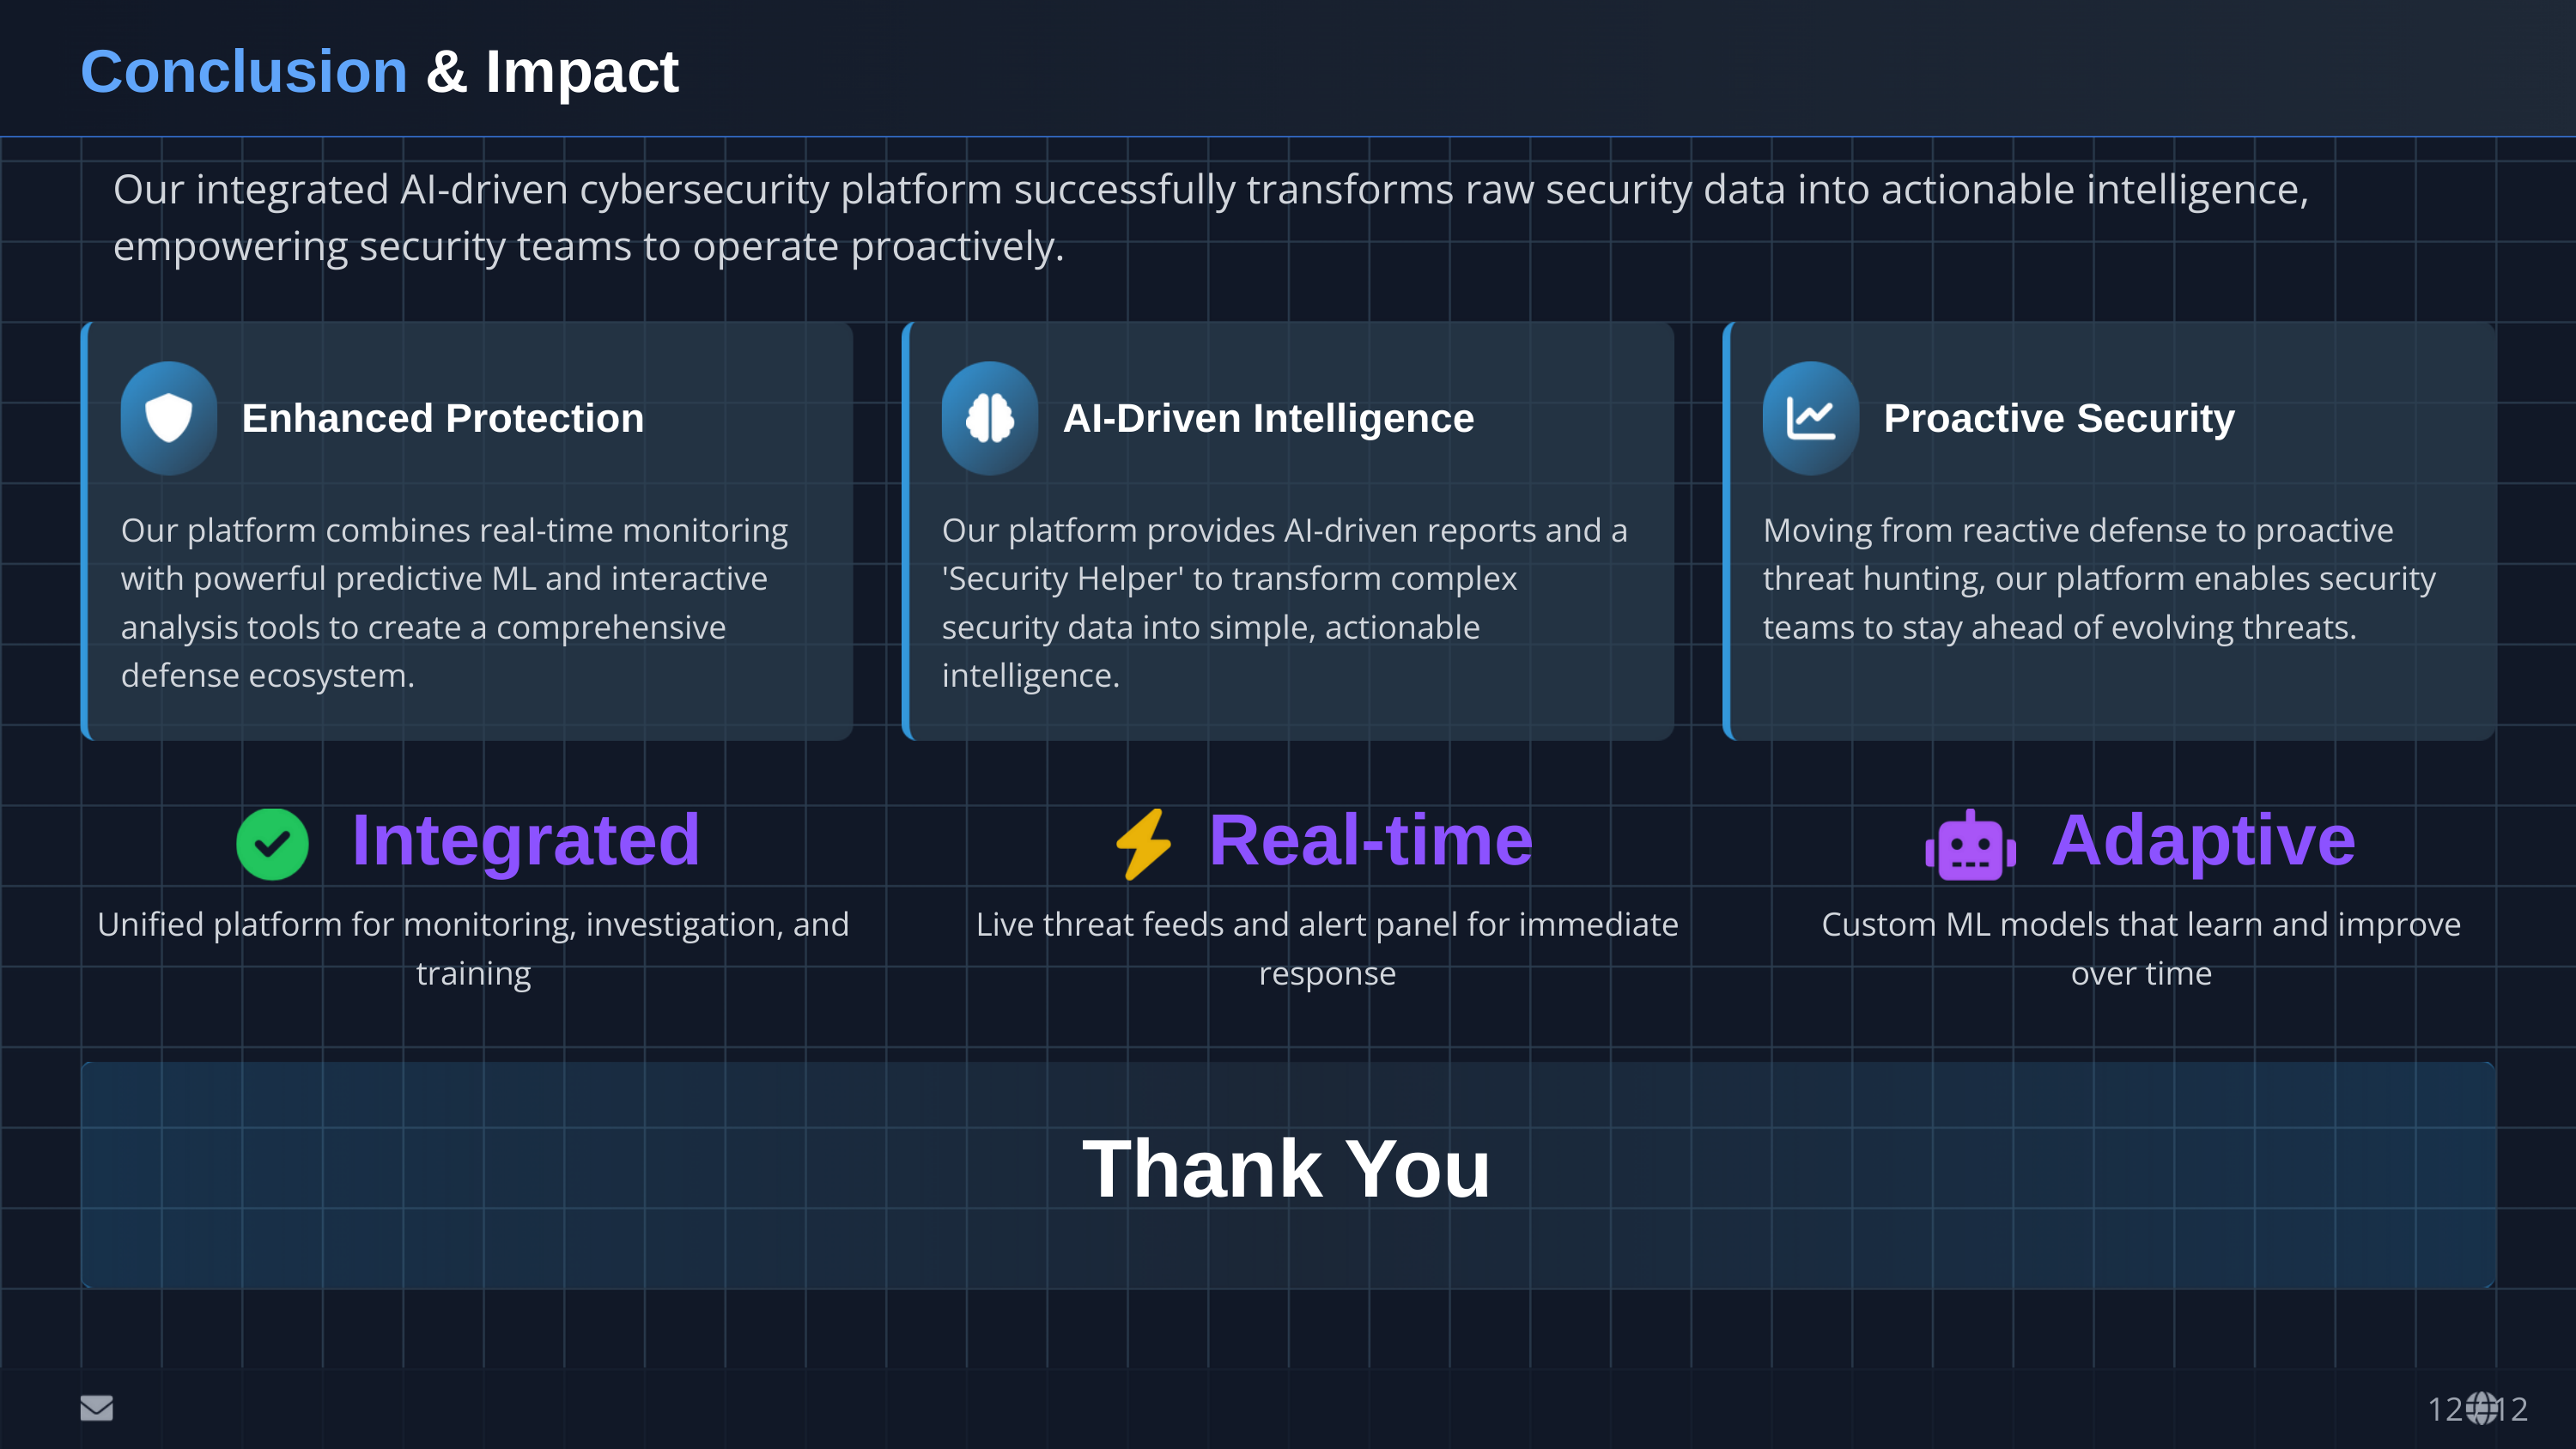

Conclusion & Impact
Our integrated AI-driven cybersecurity platform successfully transforms raw security data into actionable intelligence, empowering security teams to operate proactively.

Enhanced Protection
AI-Driven Intelligence
Proactive Security

Our platform combines real-time monitoring with powerful predictive ML and interactive analysis tools to create a comprehensive defense ecosystem.
Our platform provides AI-driven reports and a 'Security Helper' to transform complex security data into simple, actionable intelligence.
Moving from reactive defense to proactive threat hunting, our platform enables security teams to stay ahead of evolving threats.
Integrated
Real-time
Adaptive

Unified platform for monitoring, investigation, and training
Live threat feeds and alert panel for immediate response
Custom ML models that learn and improve over time

Thank You

12 / 12